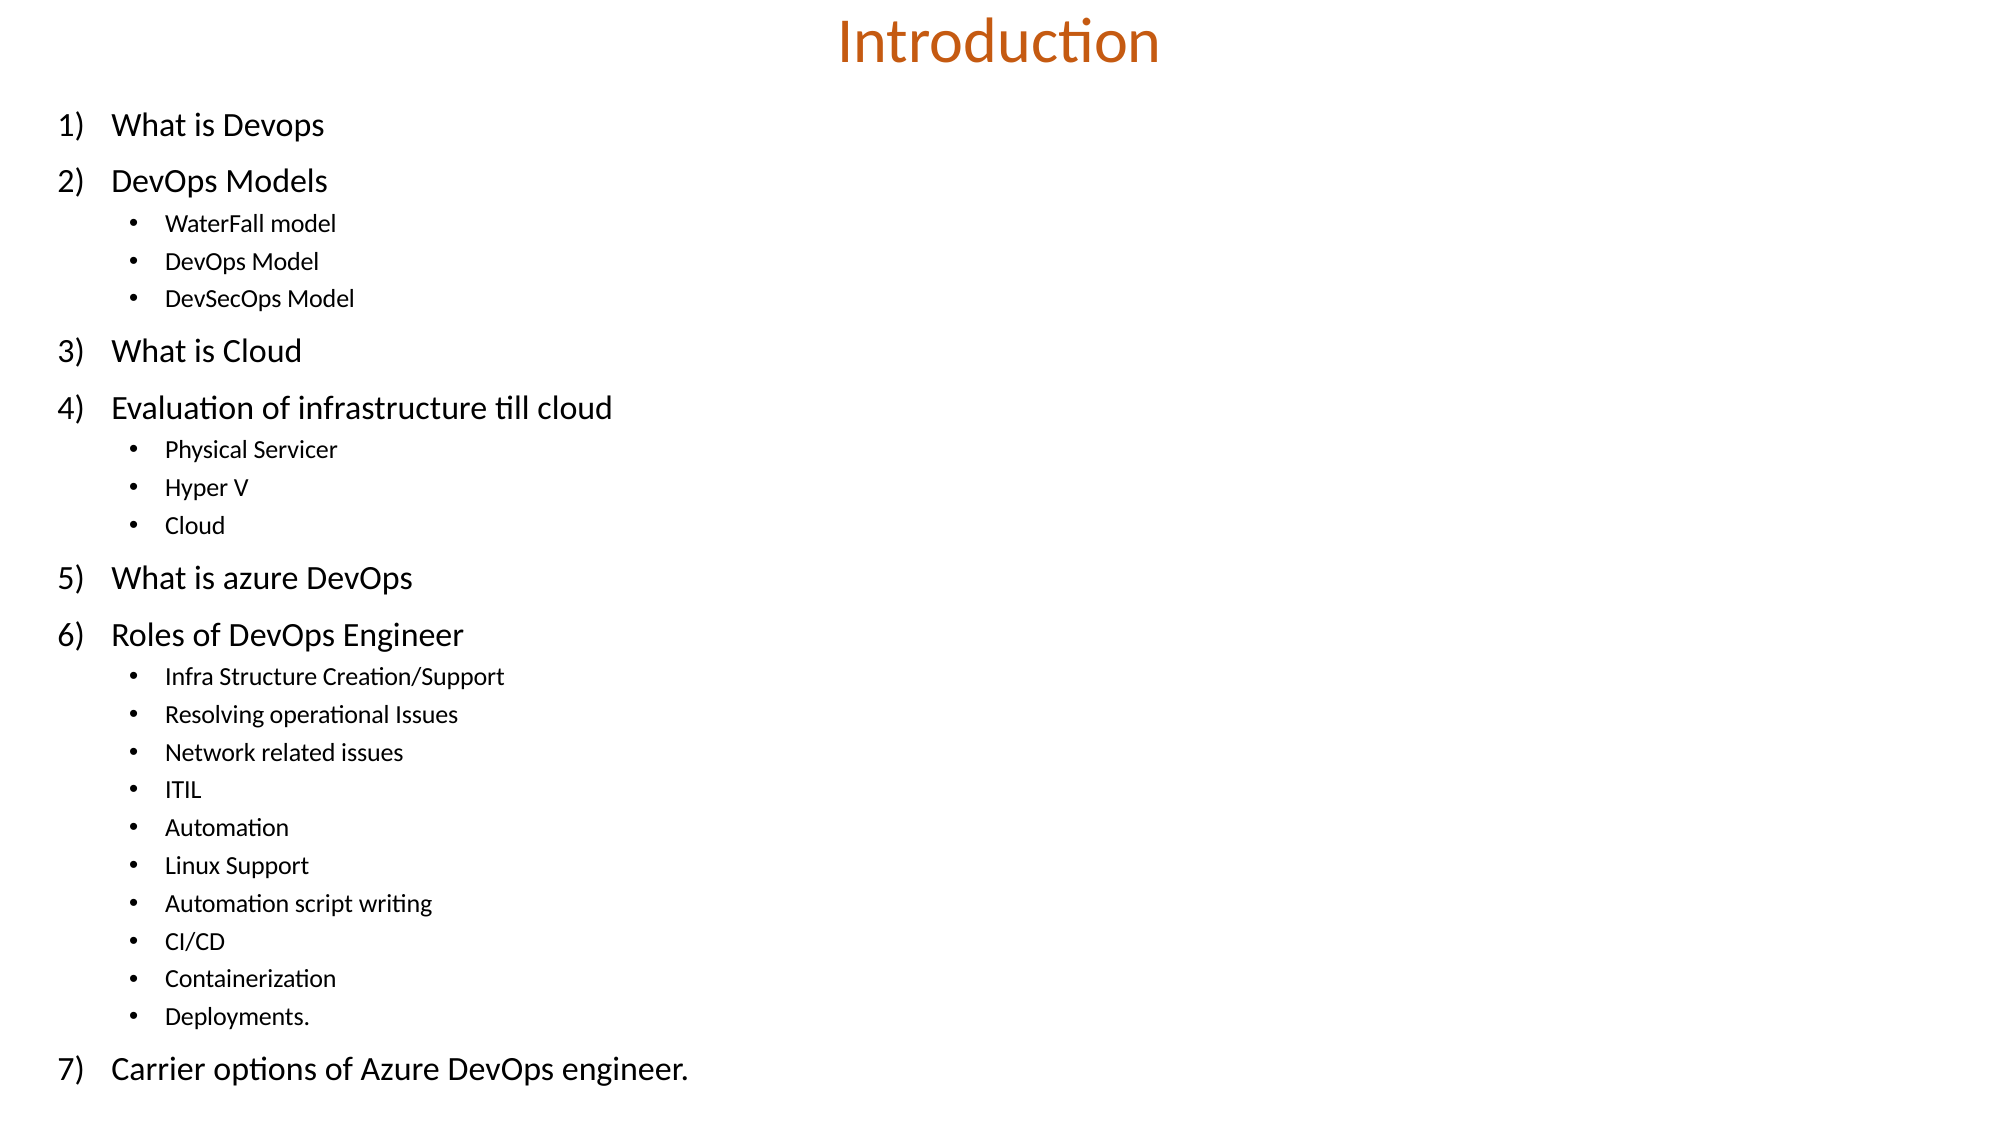

# Introduction
What is Devops
DevOps Models
WaterFall model
DevOps Model
DevSecOps Model
What is Cloud
Evaluation of infrastructure till cloud
Physical Servicer
Hyper V
Cloud
What is azure DevOps
Roles of DevOps Engineer
Infra Structure Creation/Support
Resolving operational Issues
Network related issues
ITIL
Automation
Linux Support
Automation script writing
CI/CD
Containerization
Deployments.
Carrier options of Azure DevOps engineer.